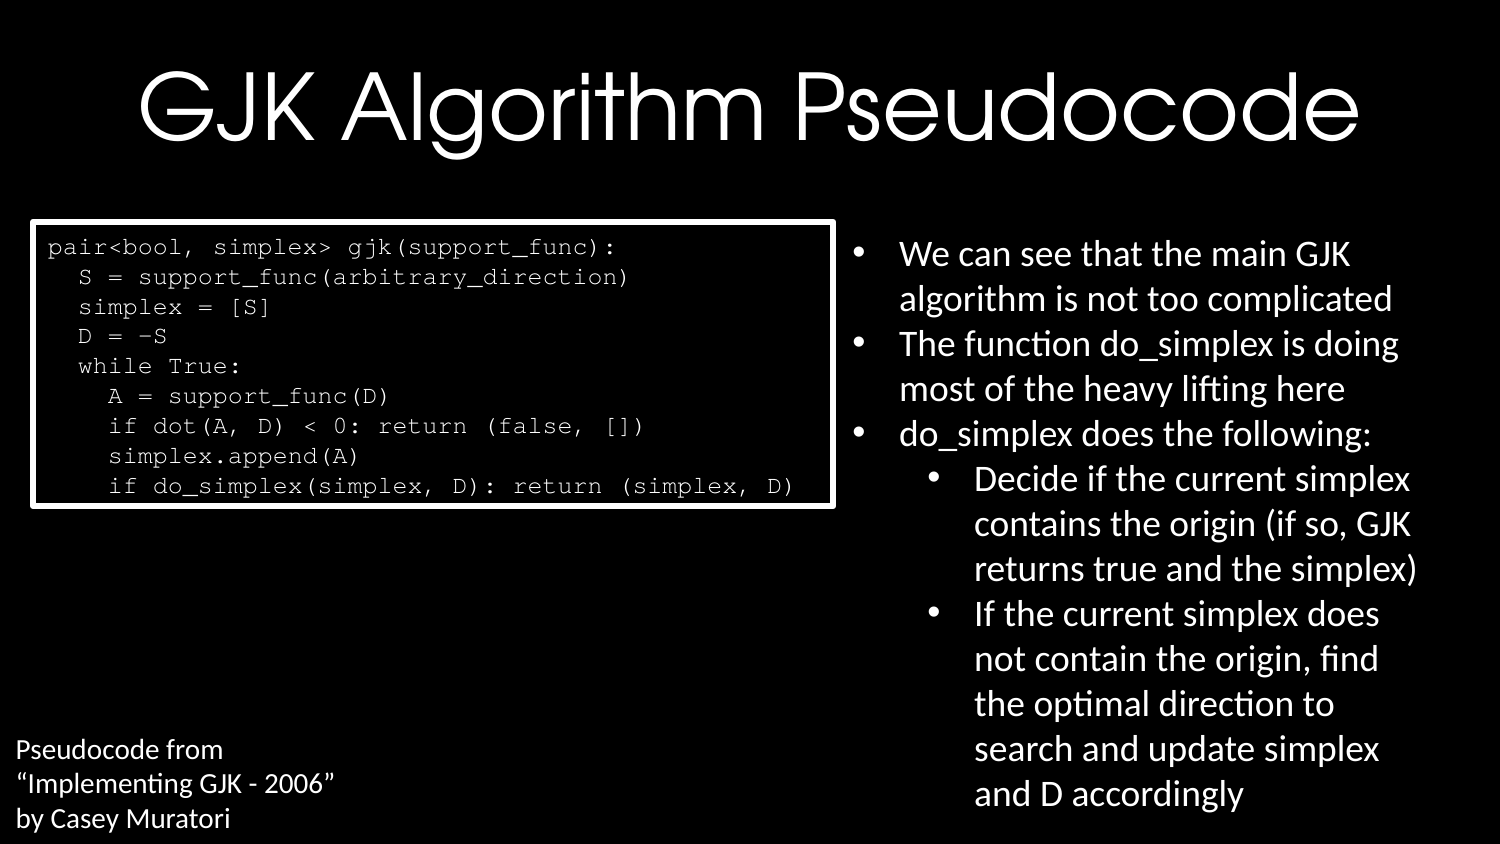

# GJK Algorithm Pseudocode
pair<bool, simplex> gjk(support_func):
  S = support_func(arbitrary_direction)
  simplex = [S]
  D = -S
  while True:
    A = support_func(D)
    if dot(A, D) < 0: return (false, [])
    simplex.append(A)
    if do_simplex(simplex, D): return (simplex, D)
We can see that the main GJK algorithm is not too complicated
The function do_simplex is doing most of the heavy lifting here
do_simplex does the following:
Decide if the current simplex contains the origin (if so, GJK returns true and the simplex)
If the current simplex does not contain the origin, find the optimal direction to search and update simplex and D accordingly
Pseudocode from “Implementing GJK - 2006” by Casey Muratori